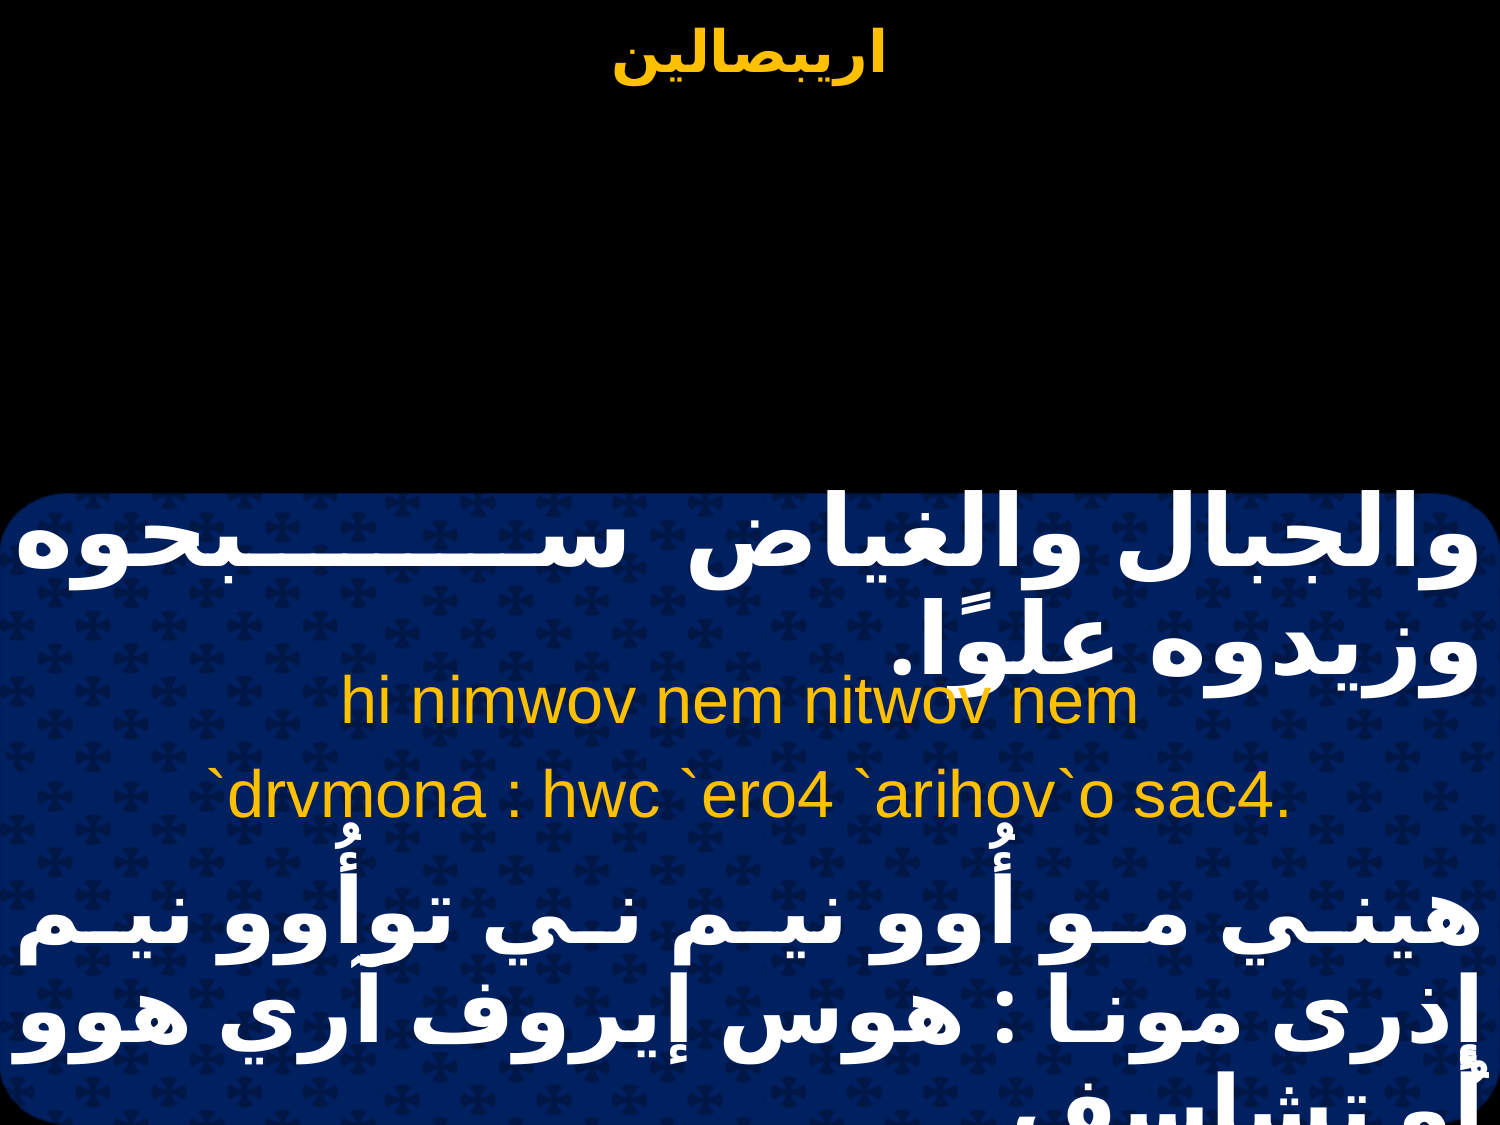

والجبال والغياض  سبحوه وزيدوه علوًا.

hi nimwov nem nitwov nem
`drvmona : hwc `ero4 `arihov`o sac4.

هيني مو أُوو نيم ني توأُوو نيم إذرى مونا : هوس إيروف آري هوو أُو تشاسف.